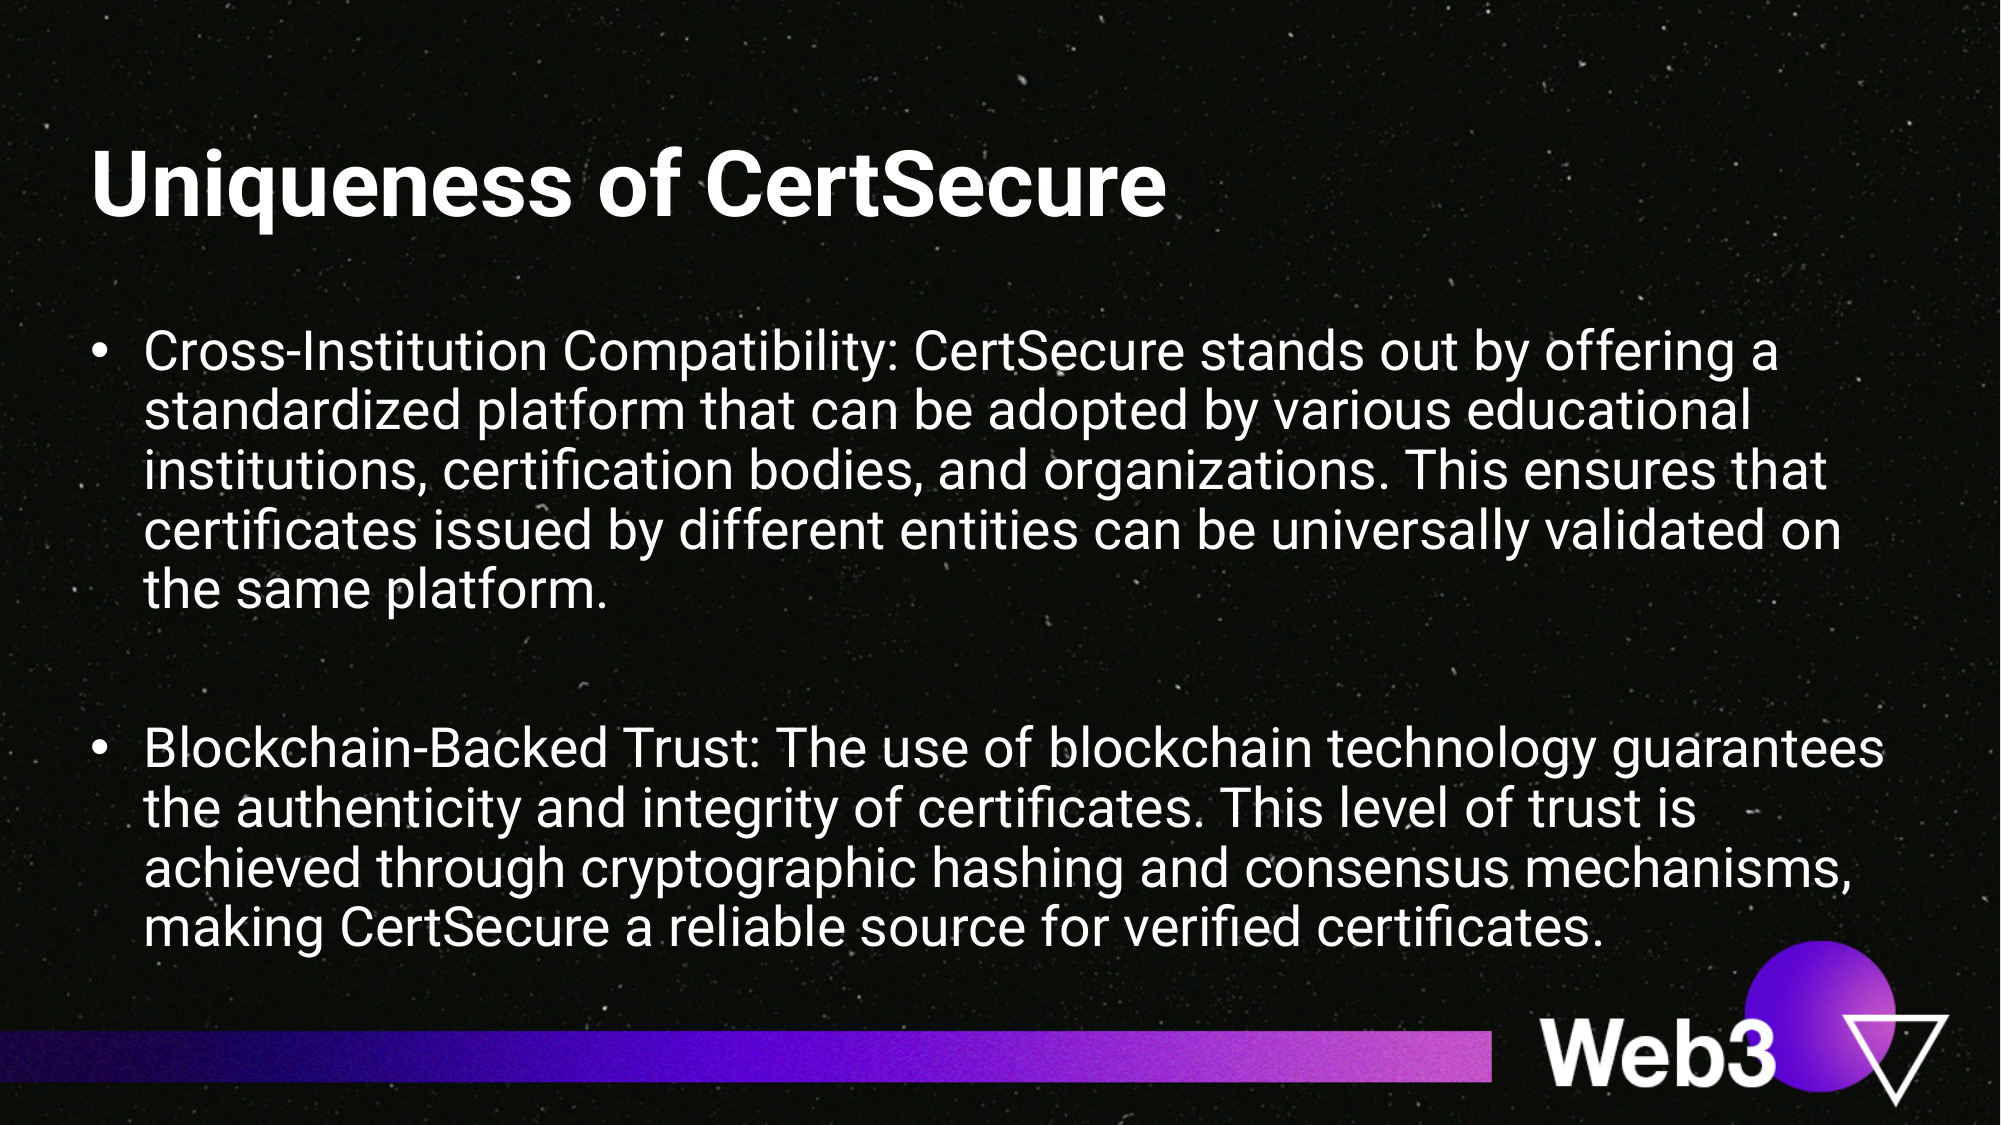

Uniqueness of CertSecure
Cross-Institution Compatibility: CertSecure stands out by offering a standardized platform that can be adopted by various educational institutions, certification bodies, and organizations. This ensures that certificates issued by different entities can be universally validated on the same platform.

Blockchain-Backed Trust: The use of blockchain technology guarantees the authenticity and integrity of certificates. This level of trust is achieved through cryptographic hashing and consensus mechanisms, making CertSecure a reliable source for verified certificates.